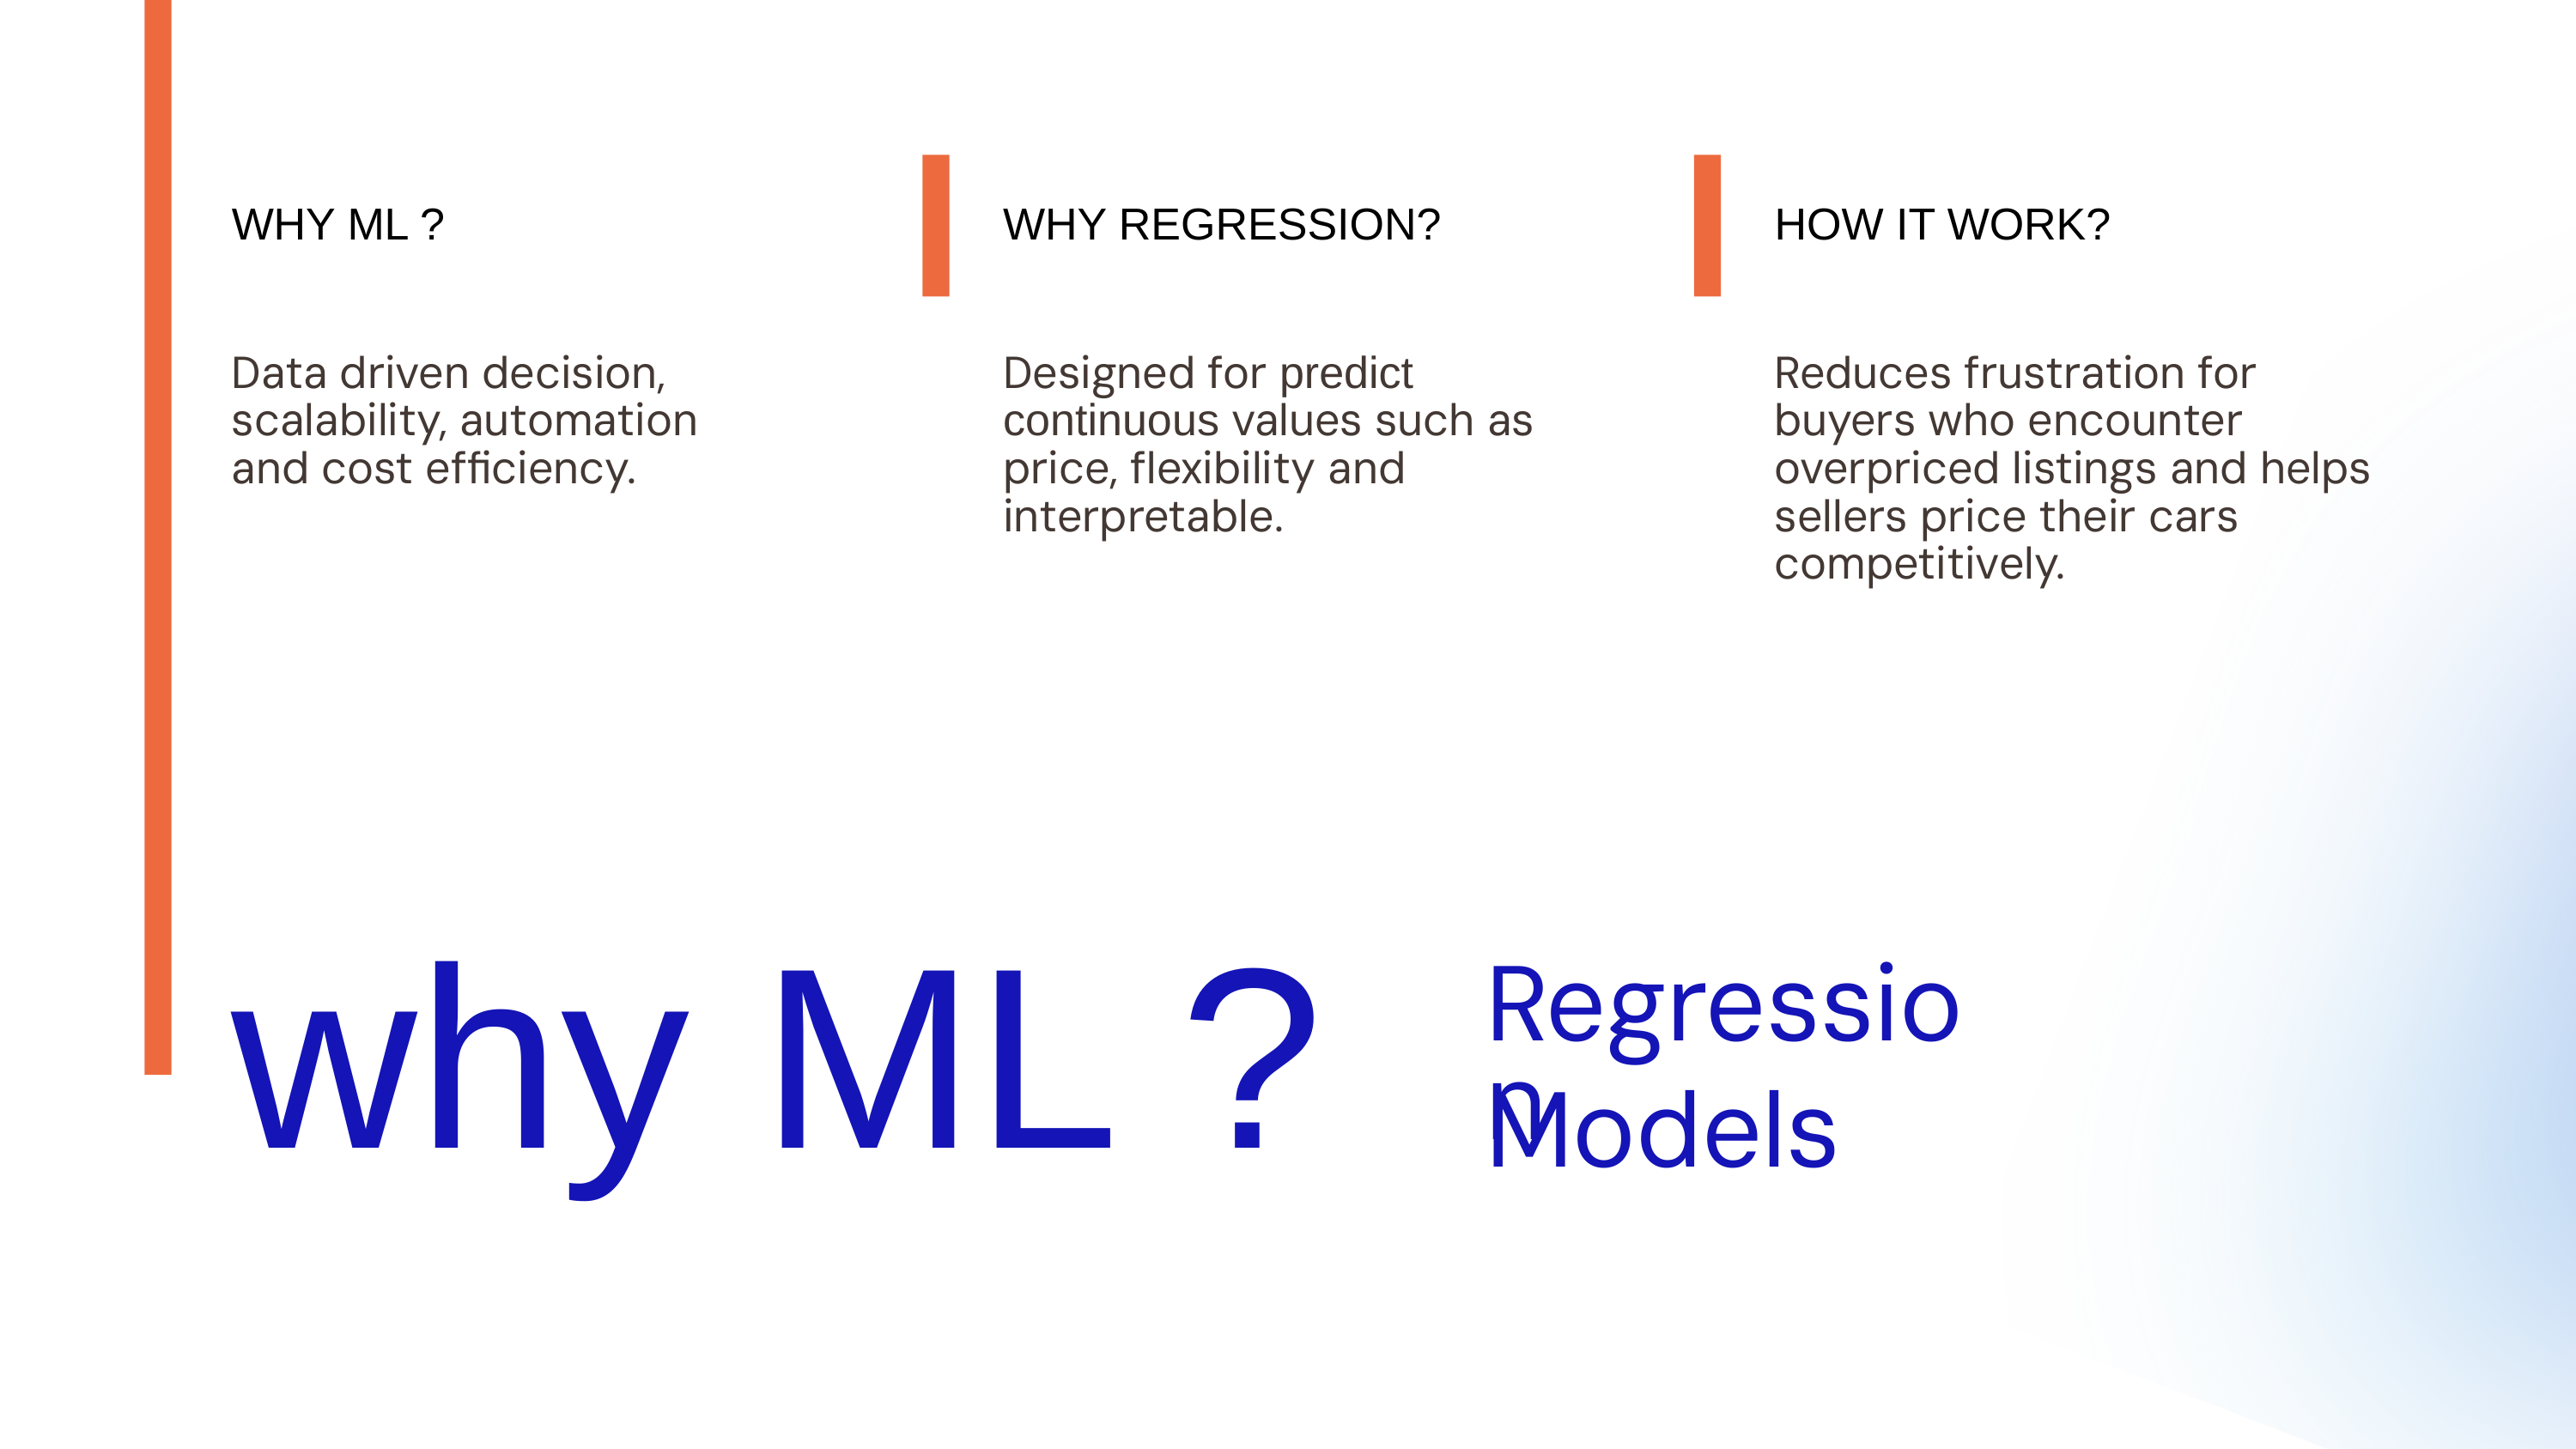

WHY ML ?
WHY REGRESSION?
HOW IT WORK?

Data driven decision, scalability, automation and cost efficiency.
Designed for predict continuous values such as price, flexibility and interpretable.
Reduces frustration for buyers who encounter overpriced listings and helps sellers price their cars competitively.
why ML ?
Regression
Models